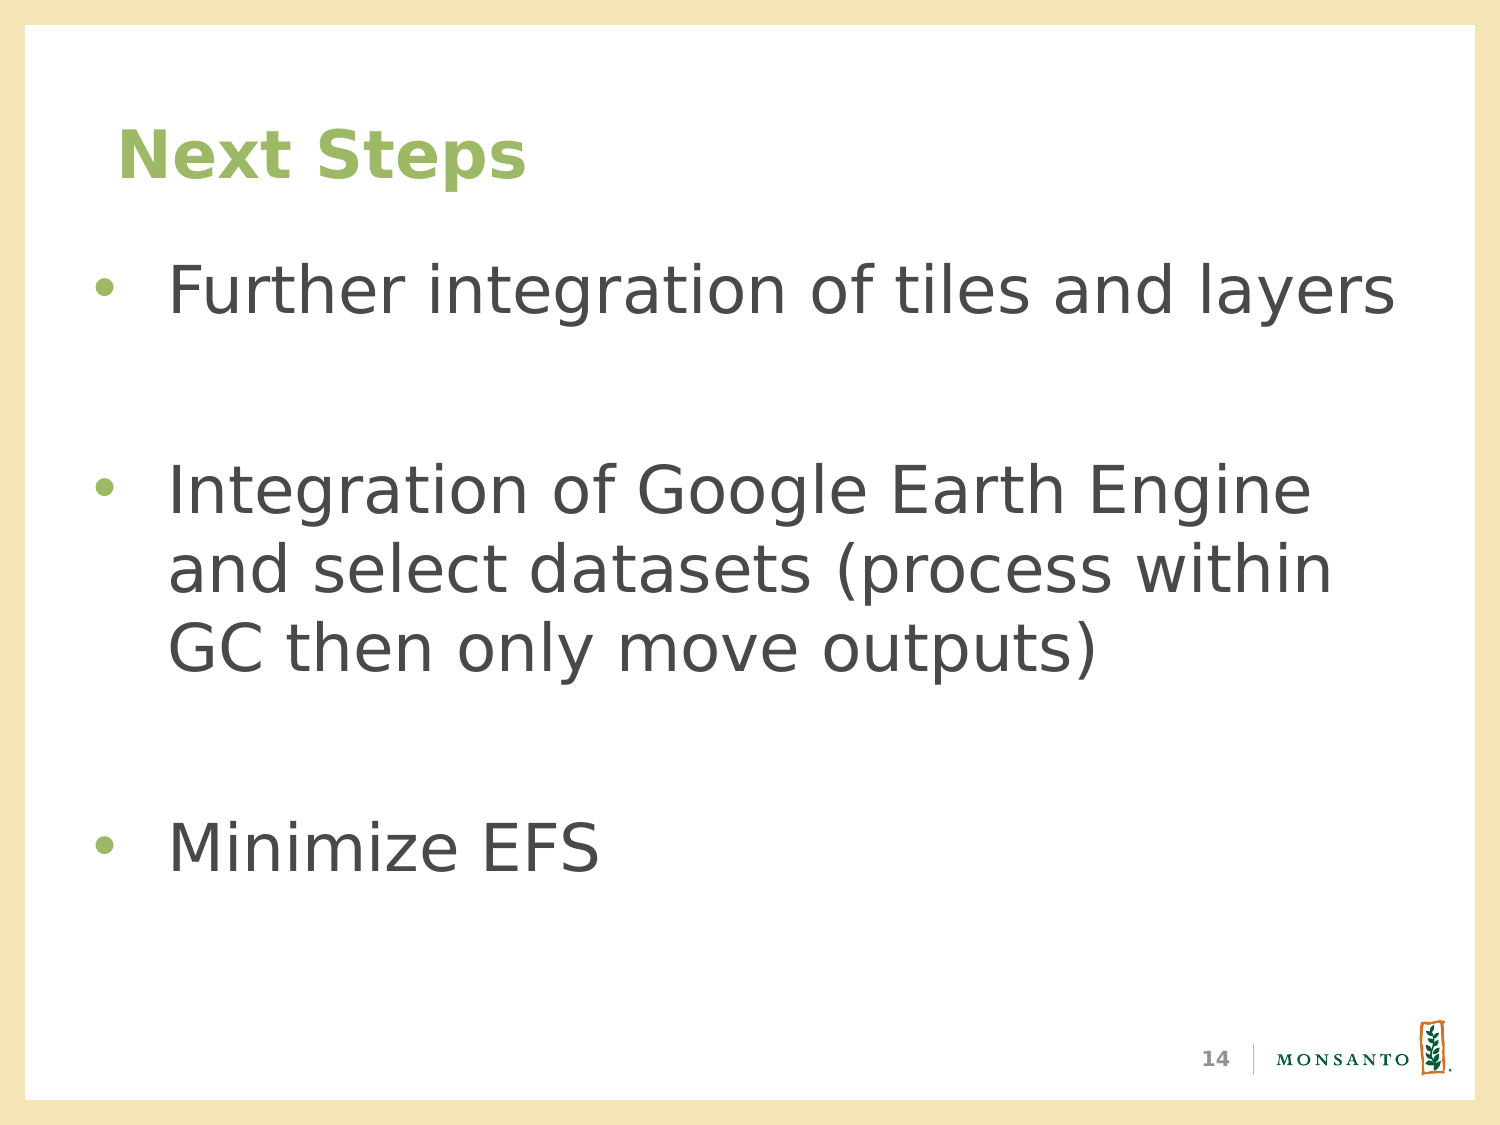

# Next Steps
Further integration of tiles and layers

Integration of Google Earth Engine and select datasets (process within GC then only move outputs)

Minimize EFS

14